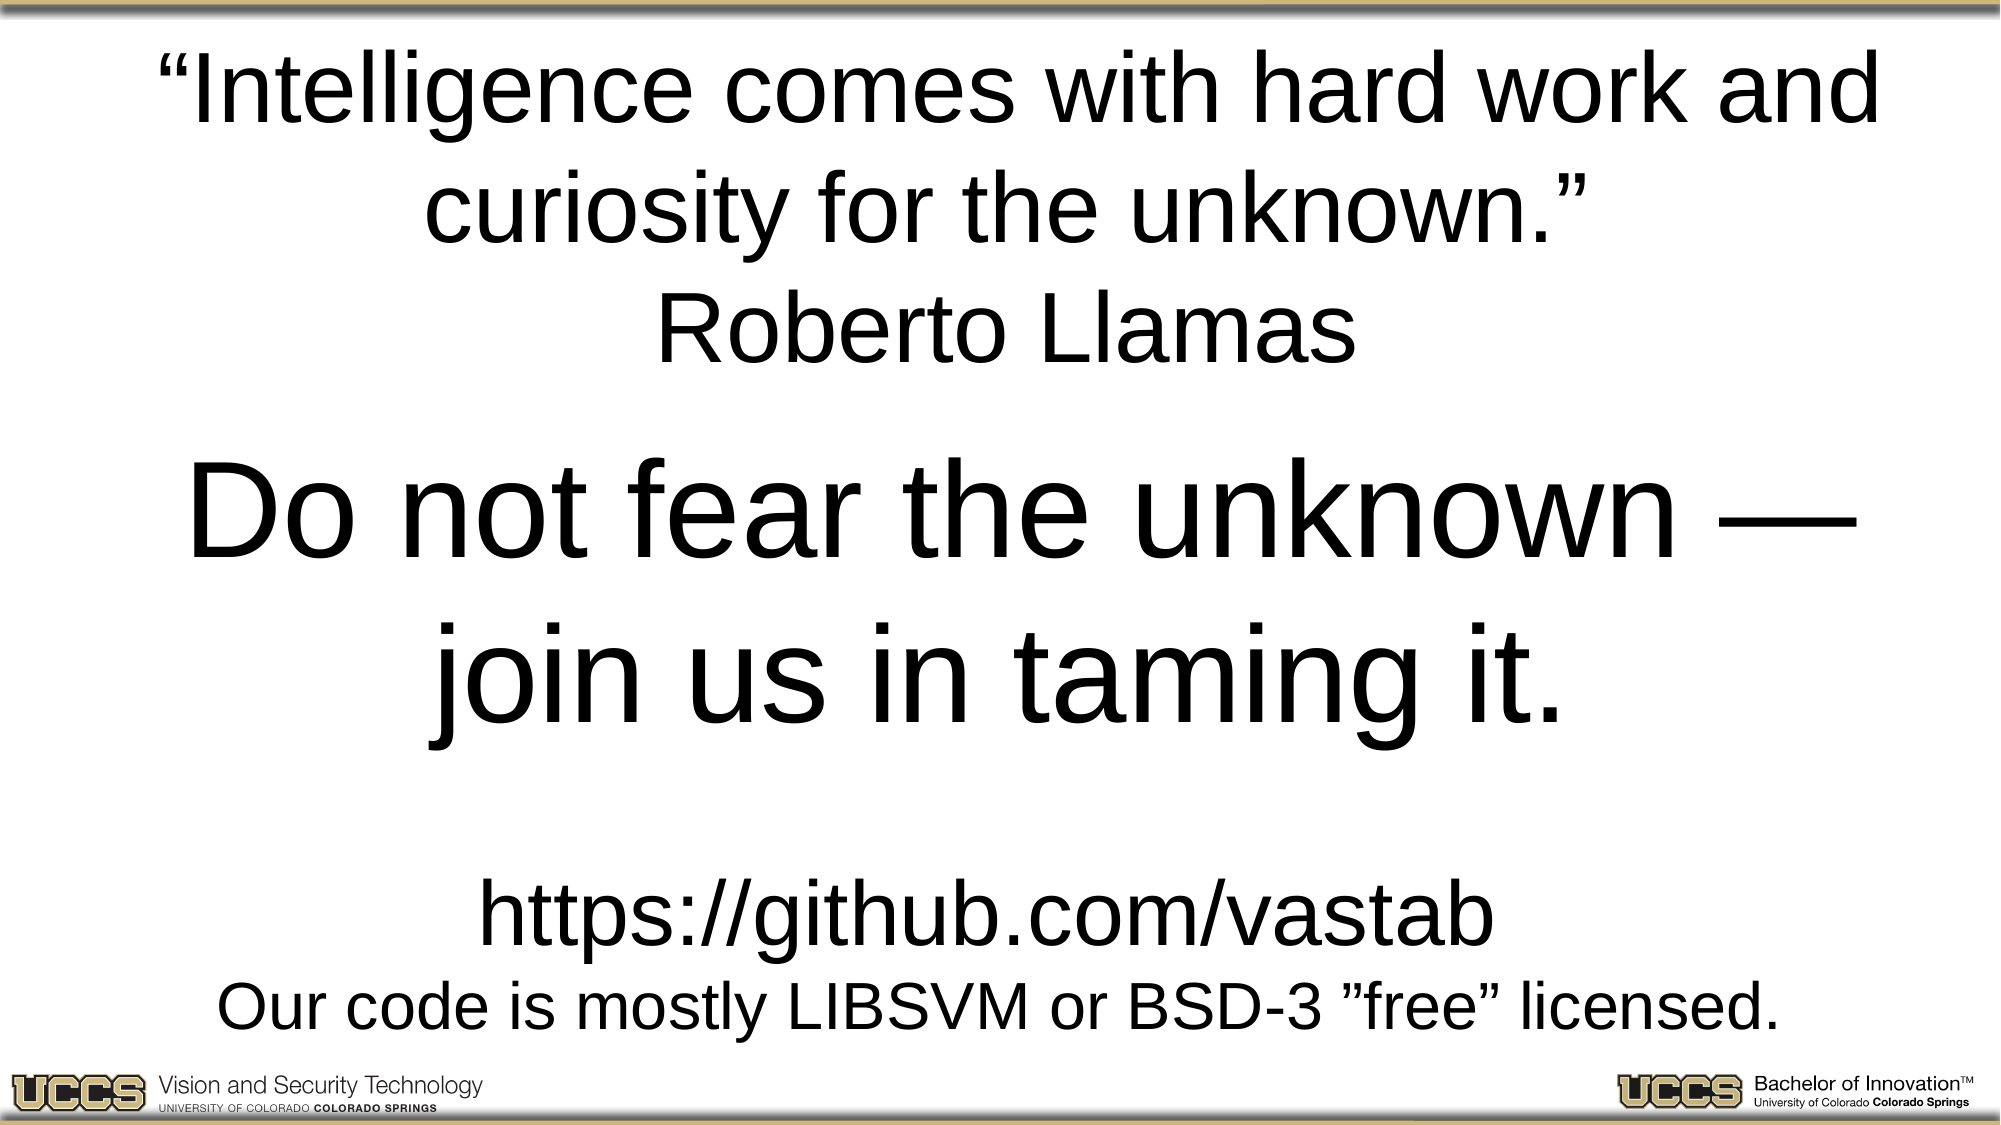

“Intelligence comes with hard work and curiosity for the unknown.”
Roberto Llamas
Do not fear the unknown — join us in taming it.

#
https://github.com/vastab
Our code is mostly LIBSVM or BSD-3 ”free” licensed.